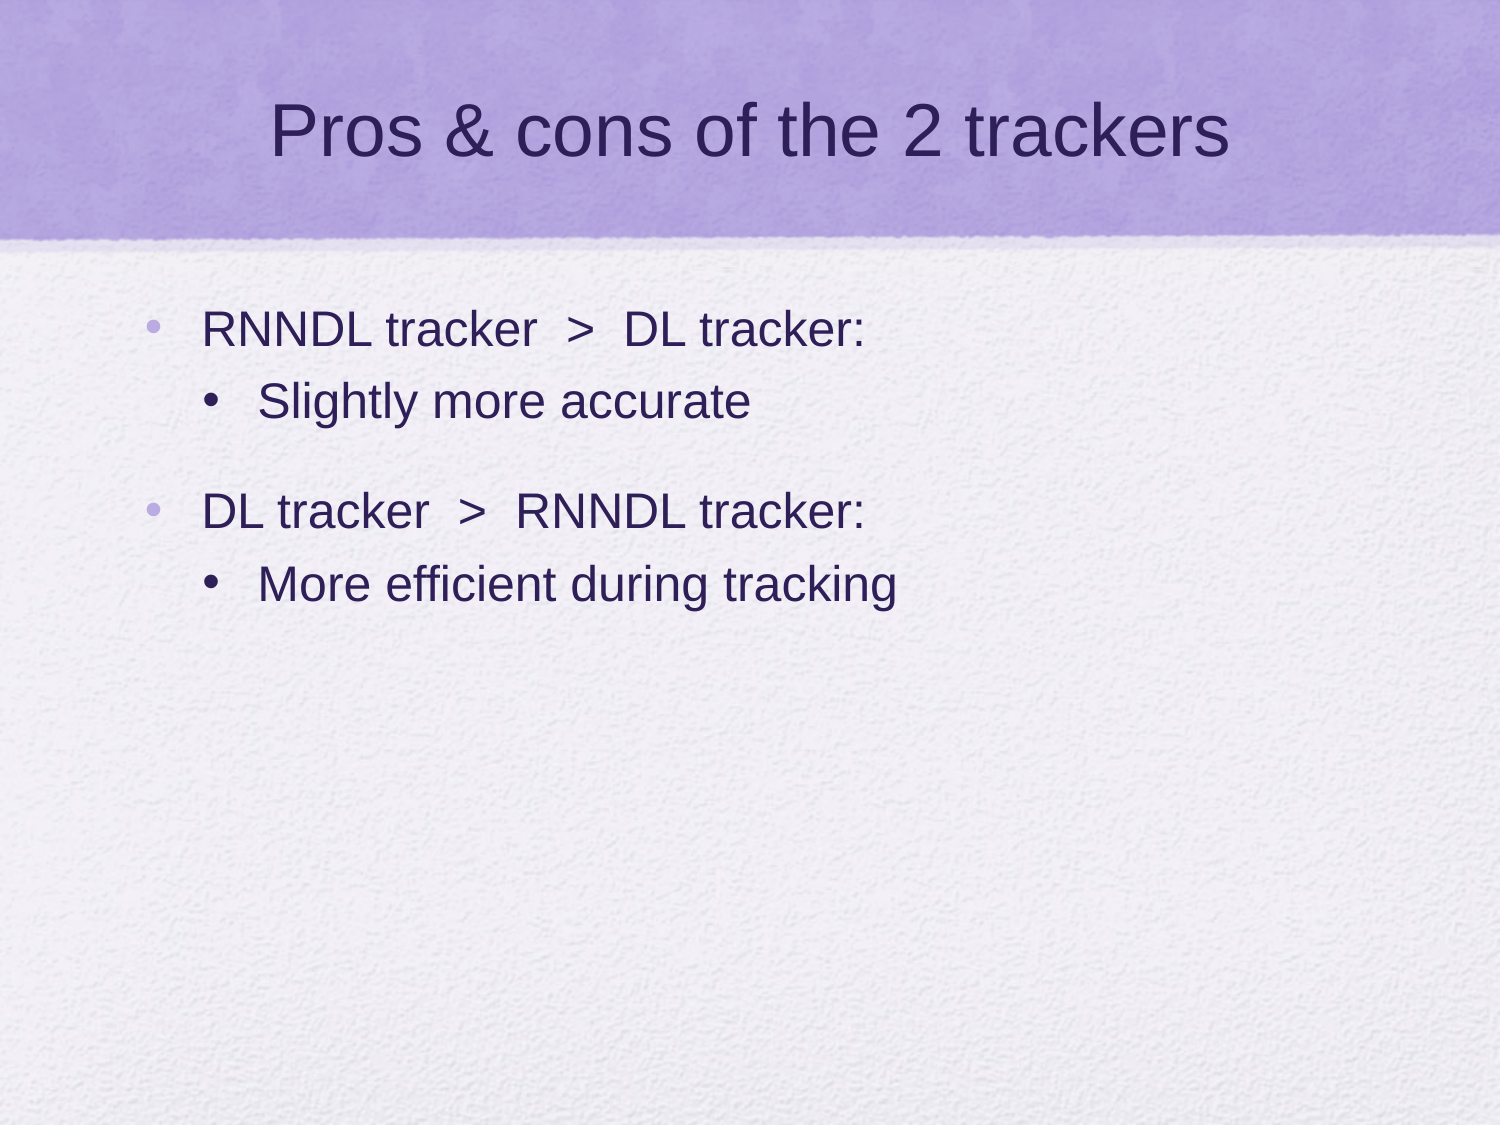

# Pros & cons of the 2 trackers
RNNDL tracker  >  DL tracker:
Slightly more accurate
DL tracker  >  RNNDL tracker:
More efficient during tracking